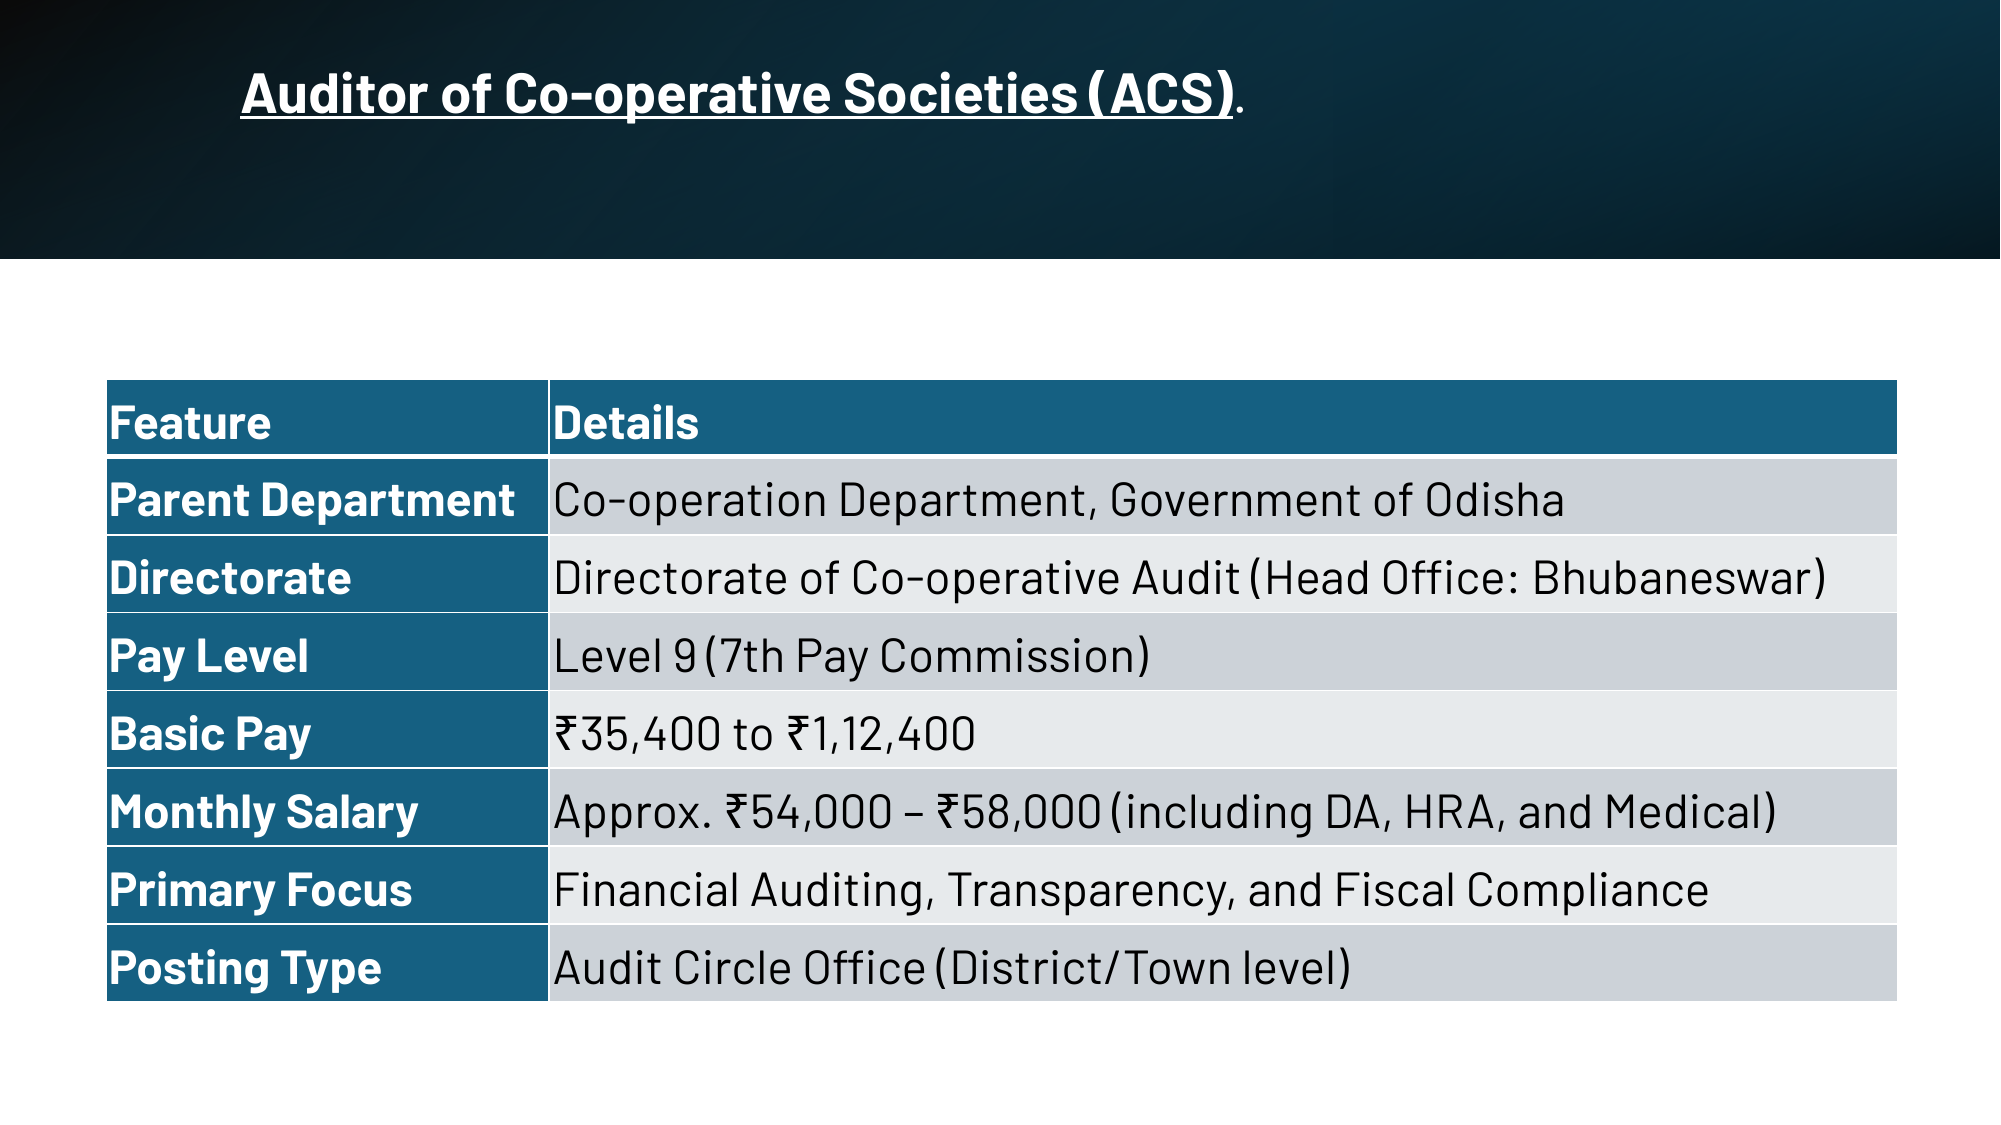

# Auditor of Co-operative Societies (ACS).
| Feature | Details |
| --- | --- |
| Parent Department | Co-operation Department, Government of Odisha |
| Directorate | Directorate of Co-operative Audit (Head Office: Bhubaneswar) |
| Pay Level | Level 9 (7th Pay Commission) |
| Basic Pay | ₹35,400 to ₹1,12,400 |
| Monthly Salary | Approx. ₹54,000 – ₹58,000 (including DA, HRA, and Medical) |
| Primary Focus | Financial Auditing, Transparency, and Fiscal Compliance |
| Posting Type | Audit Circle Office (District/Town level) |